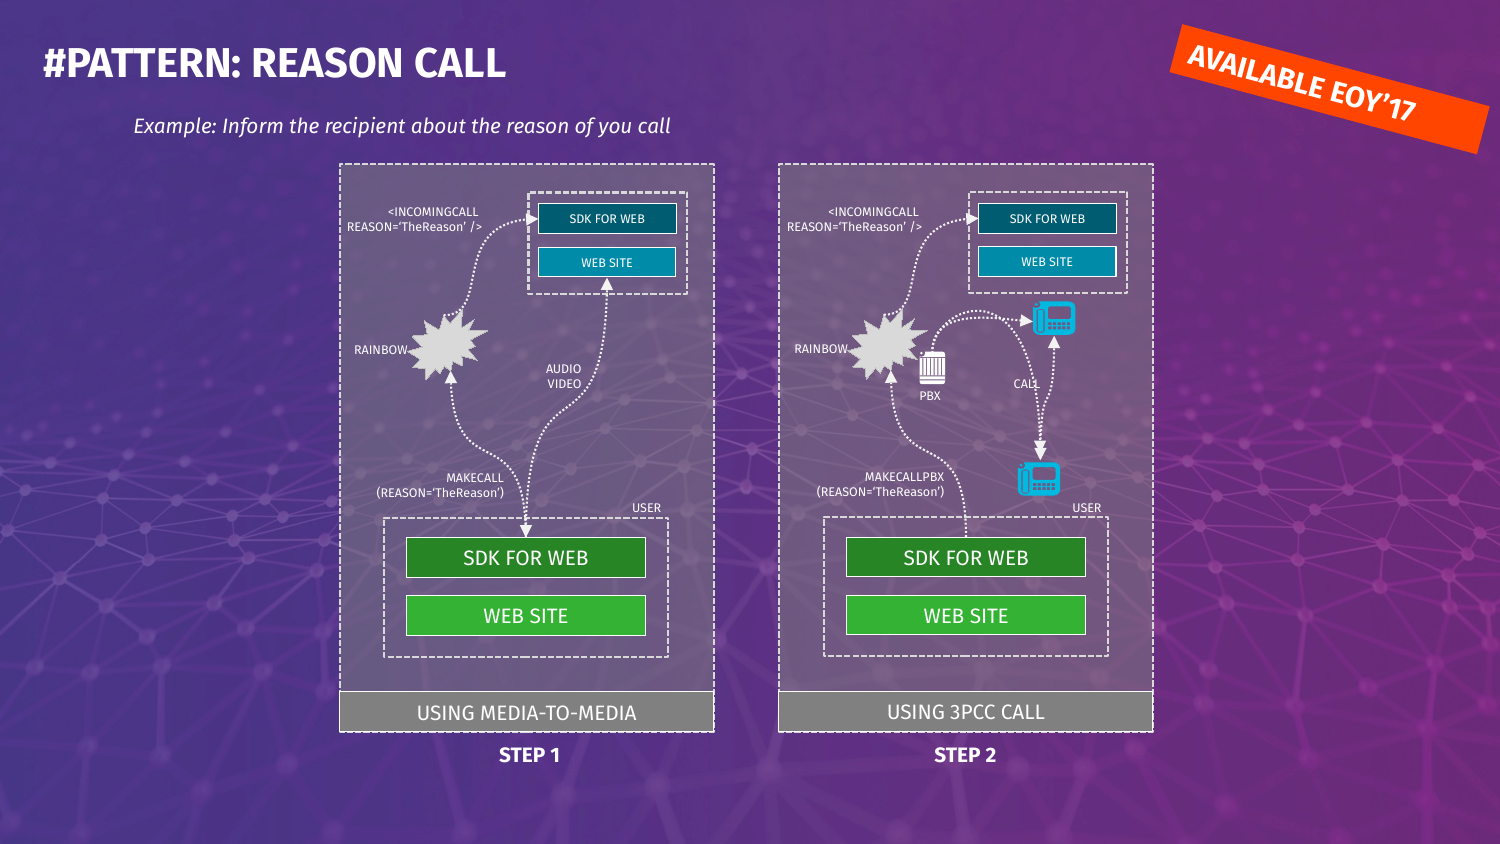

#PATTERN: REASON CALL
AVAILABLE EOY’17
Example: Inform the recipient about the reason of you call

<INCOMINGCALL
REASON=‘TheReason’ />
<INCOMINGCALL
REASON=‘TheReason’ />
SDK FOR WEB
SDK FOR WEB
WEB SITE
WEB SITE

RAINBOW
RAINBOW

AUDIO
VIDEO
CALL
PBX
MAKECALLPBX
(REASON=‘TheReason’)
MAKECALL
(REASON=‘TheReason’)

USER
USER

SDK FOR WEB
SDK FOR WEB
WEB SITE
WEB SITE
USING 3PCC CALL
USING MEDIA-TO-MEDIA
STEP 1
STEP 2